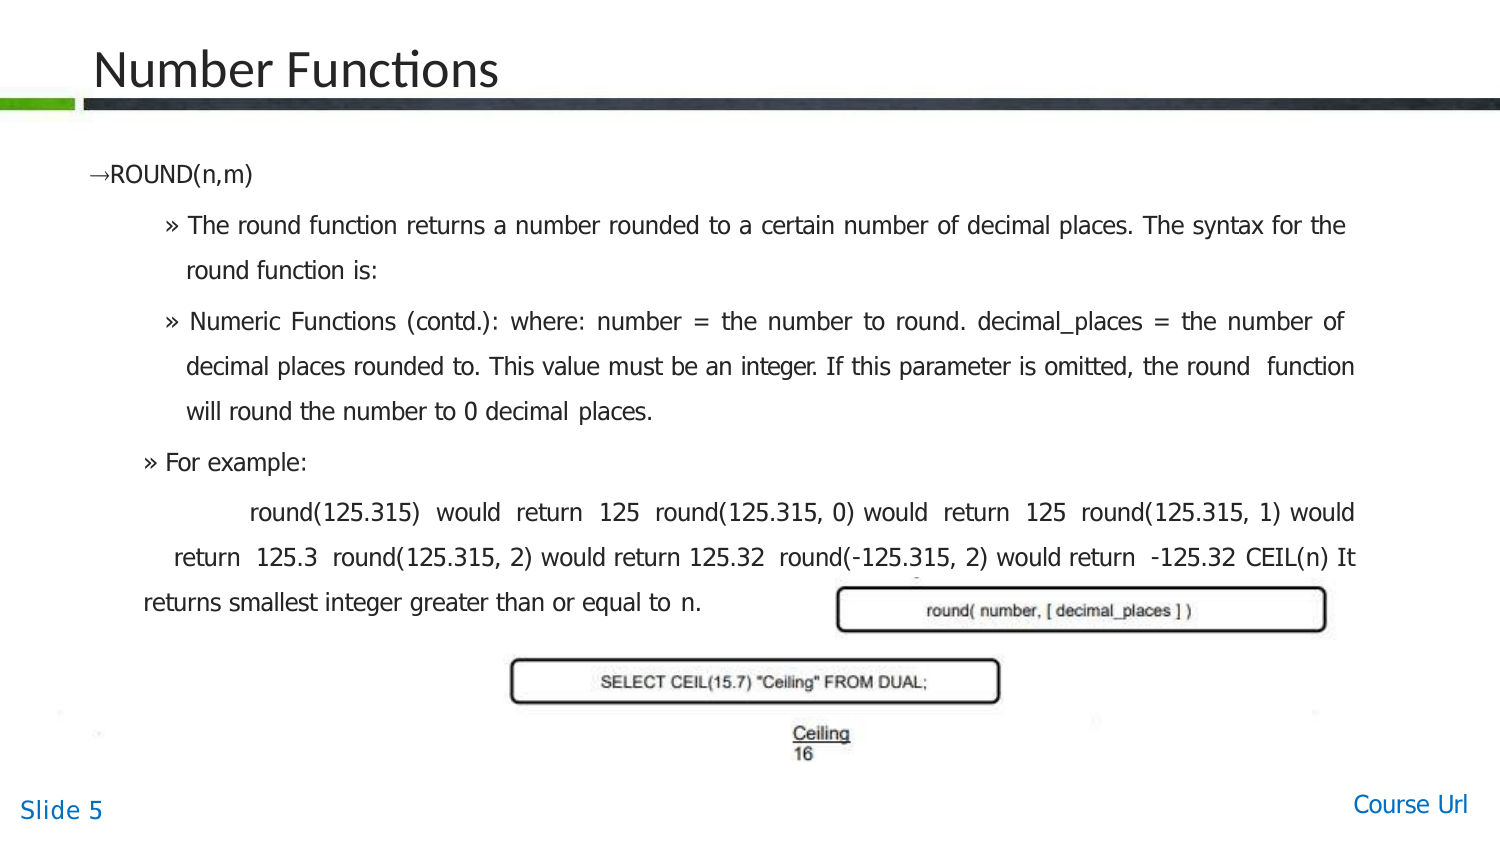

# Number Functions
→ROUND(n,m)
» The round function returns a number rounded to a certain number of decimal places. The syntax for the  round function is:
» Numeric Functions (contd.): where: number = the number to round. decimal_places = the number of  decimal places rounded to. This value must be an integer. If this parameter is omitted, the round  function will round the number to 0 decimal places.
» For example:
round(125.315)  would  return  125  round(125.315, 0) would  return  125  round(125.315, 1) would
return  125.3  round(125.315, 2) would return 125.32  round(-125.315, 2) would return  -125.32 CEIL(n) It
returns smallest integer greater than or equal to n.

Course Url
Slide 5